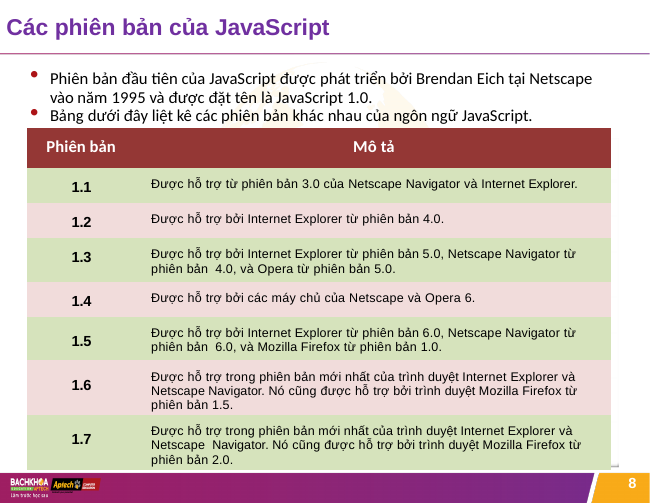

# Các phiên bản của JavaScript
Phiên bản đầu tiên của JavaScript được phát triển bởi Brendan Eich tại Netscape  vào năm 1995 và được đặt tên là JavaScript 1.0.
Bảng dưới đây liệt kê các phiên bản khác nhau của ngôn ngữ JavaScript.
| Phiên bản | Mô tả |
| --- | --- |
| 1.1 | Được hỗ trợ từ phiên bản 3.0 của Netscape Navigator và Internet Explorer. |
| 1.2 | Được hỗ trợ bởi Internet Explorer từ phiên bản 4.0. |
| 1.3 | Được hỗ trợ bởi Internet Explorer từ phiên bản 5.0, Netscape Navigator từ phiên bản 4.0, và Opera từ phiên bản 5.0. |
| 1.4 | Được hỗ trợ bởi các máy chủ của Netscape và Opera 6. |
| 1.5 | Được hỗ trợ bởi Internet Explorer từ phiên bản 6.0, Netscape Navigator từ phiên bản 6.0, và Mozilla Firefox từ phiên bản 1.0. |
| 1.6 | Được hỗ trợ trong phiên bản mới nhất của trình duyệt Internet Explorer và Netscape Navigator. Nó cũng được hỗ trợ bởi trình duyệt Mozilla Firefox từ phiên bản 1.5. |
| 1.7 | Được hỗ trợ trong phiên bản mới nhất của trình duyệt Internet Explorer và Netscape Navigator. Nó cũng được hỗ trợ bởi trình duyệt Mozilla Firefox từ phiên bản 2.0. |

8